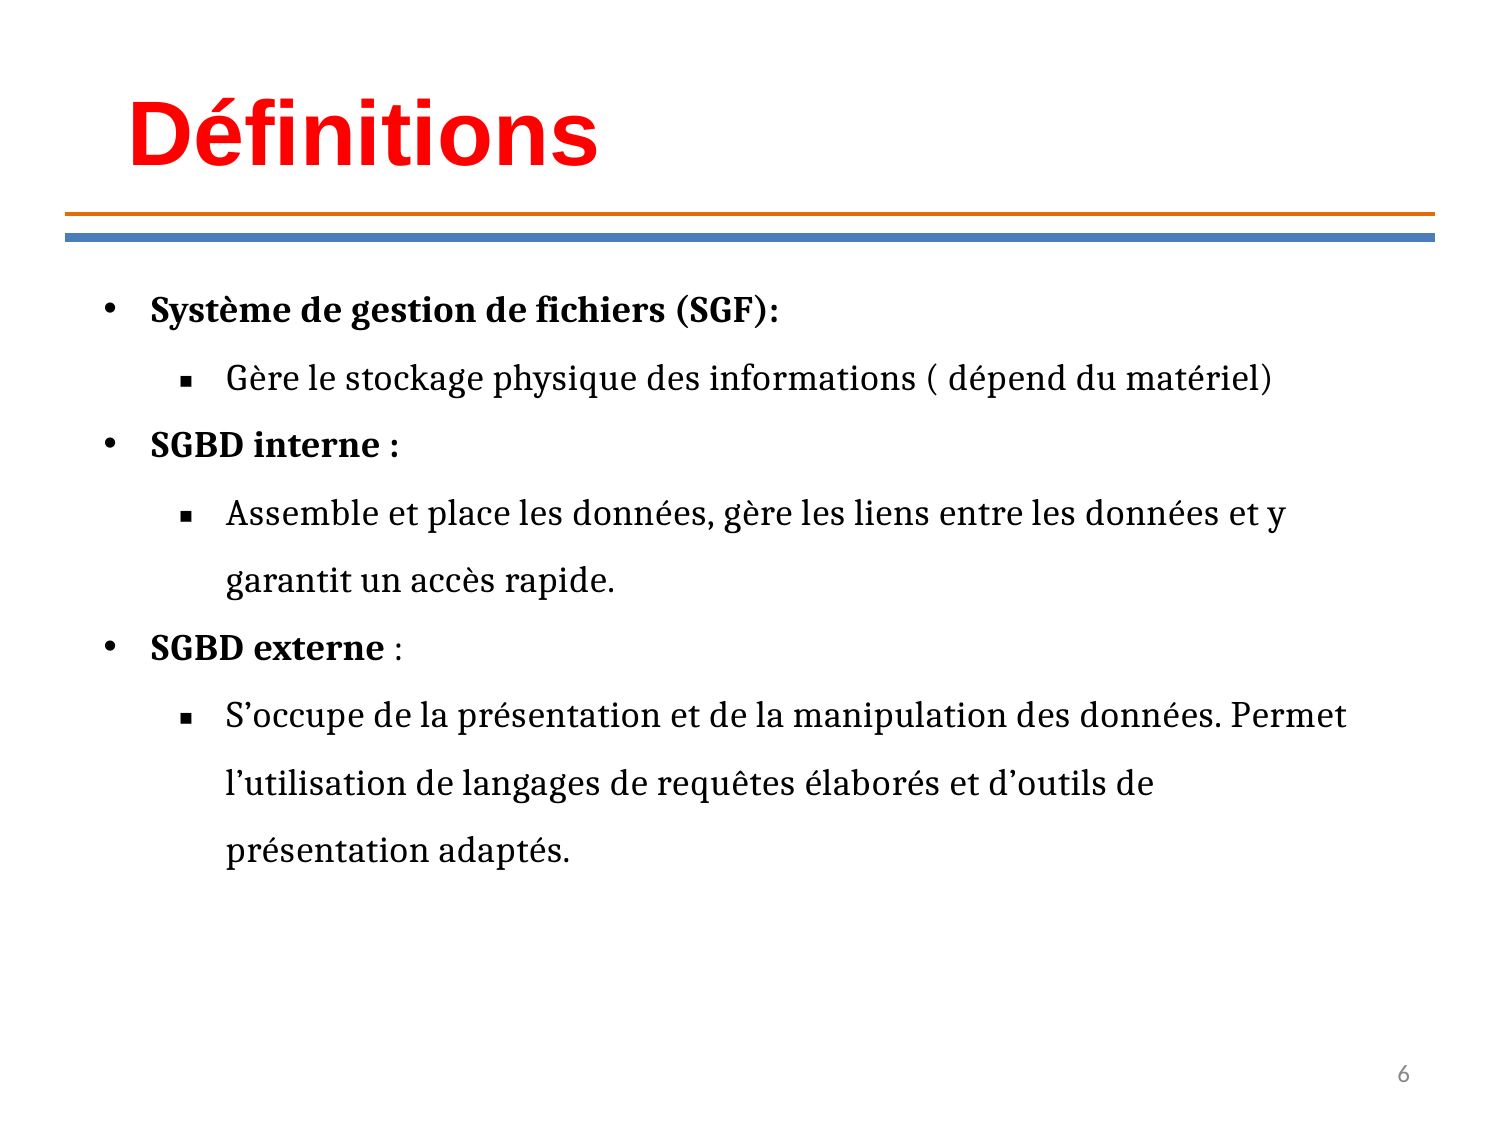

Définitions
Système de gestion de fichiers (SGF):
Gère le stockage physique des informations ( dépend du matériel)
SGBD interne :
Assemble et place les données, gère les liens entre les données et y garantit un accès rapide.
SGBD externe :
S’occupe de la présentation et de la manipulation des données. Permet l’utilisation de langages de requêtes élaborés et d’outils de présentation adaptés.

6